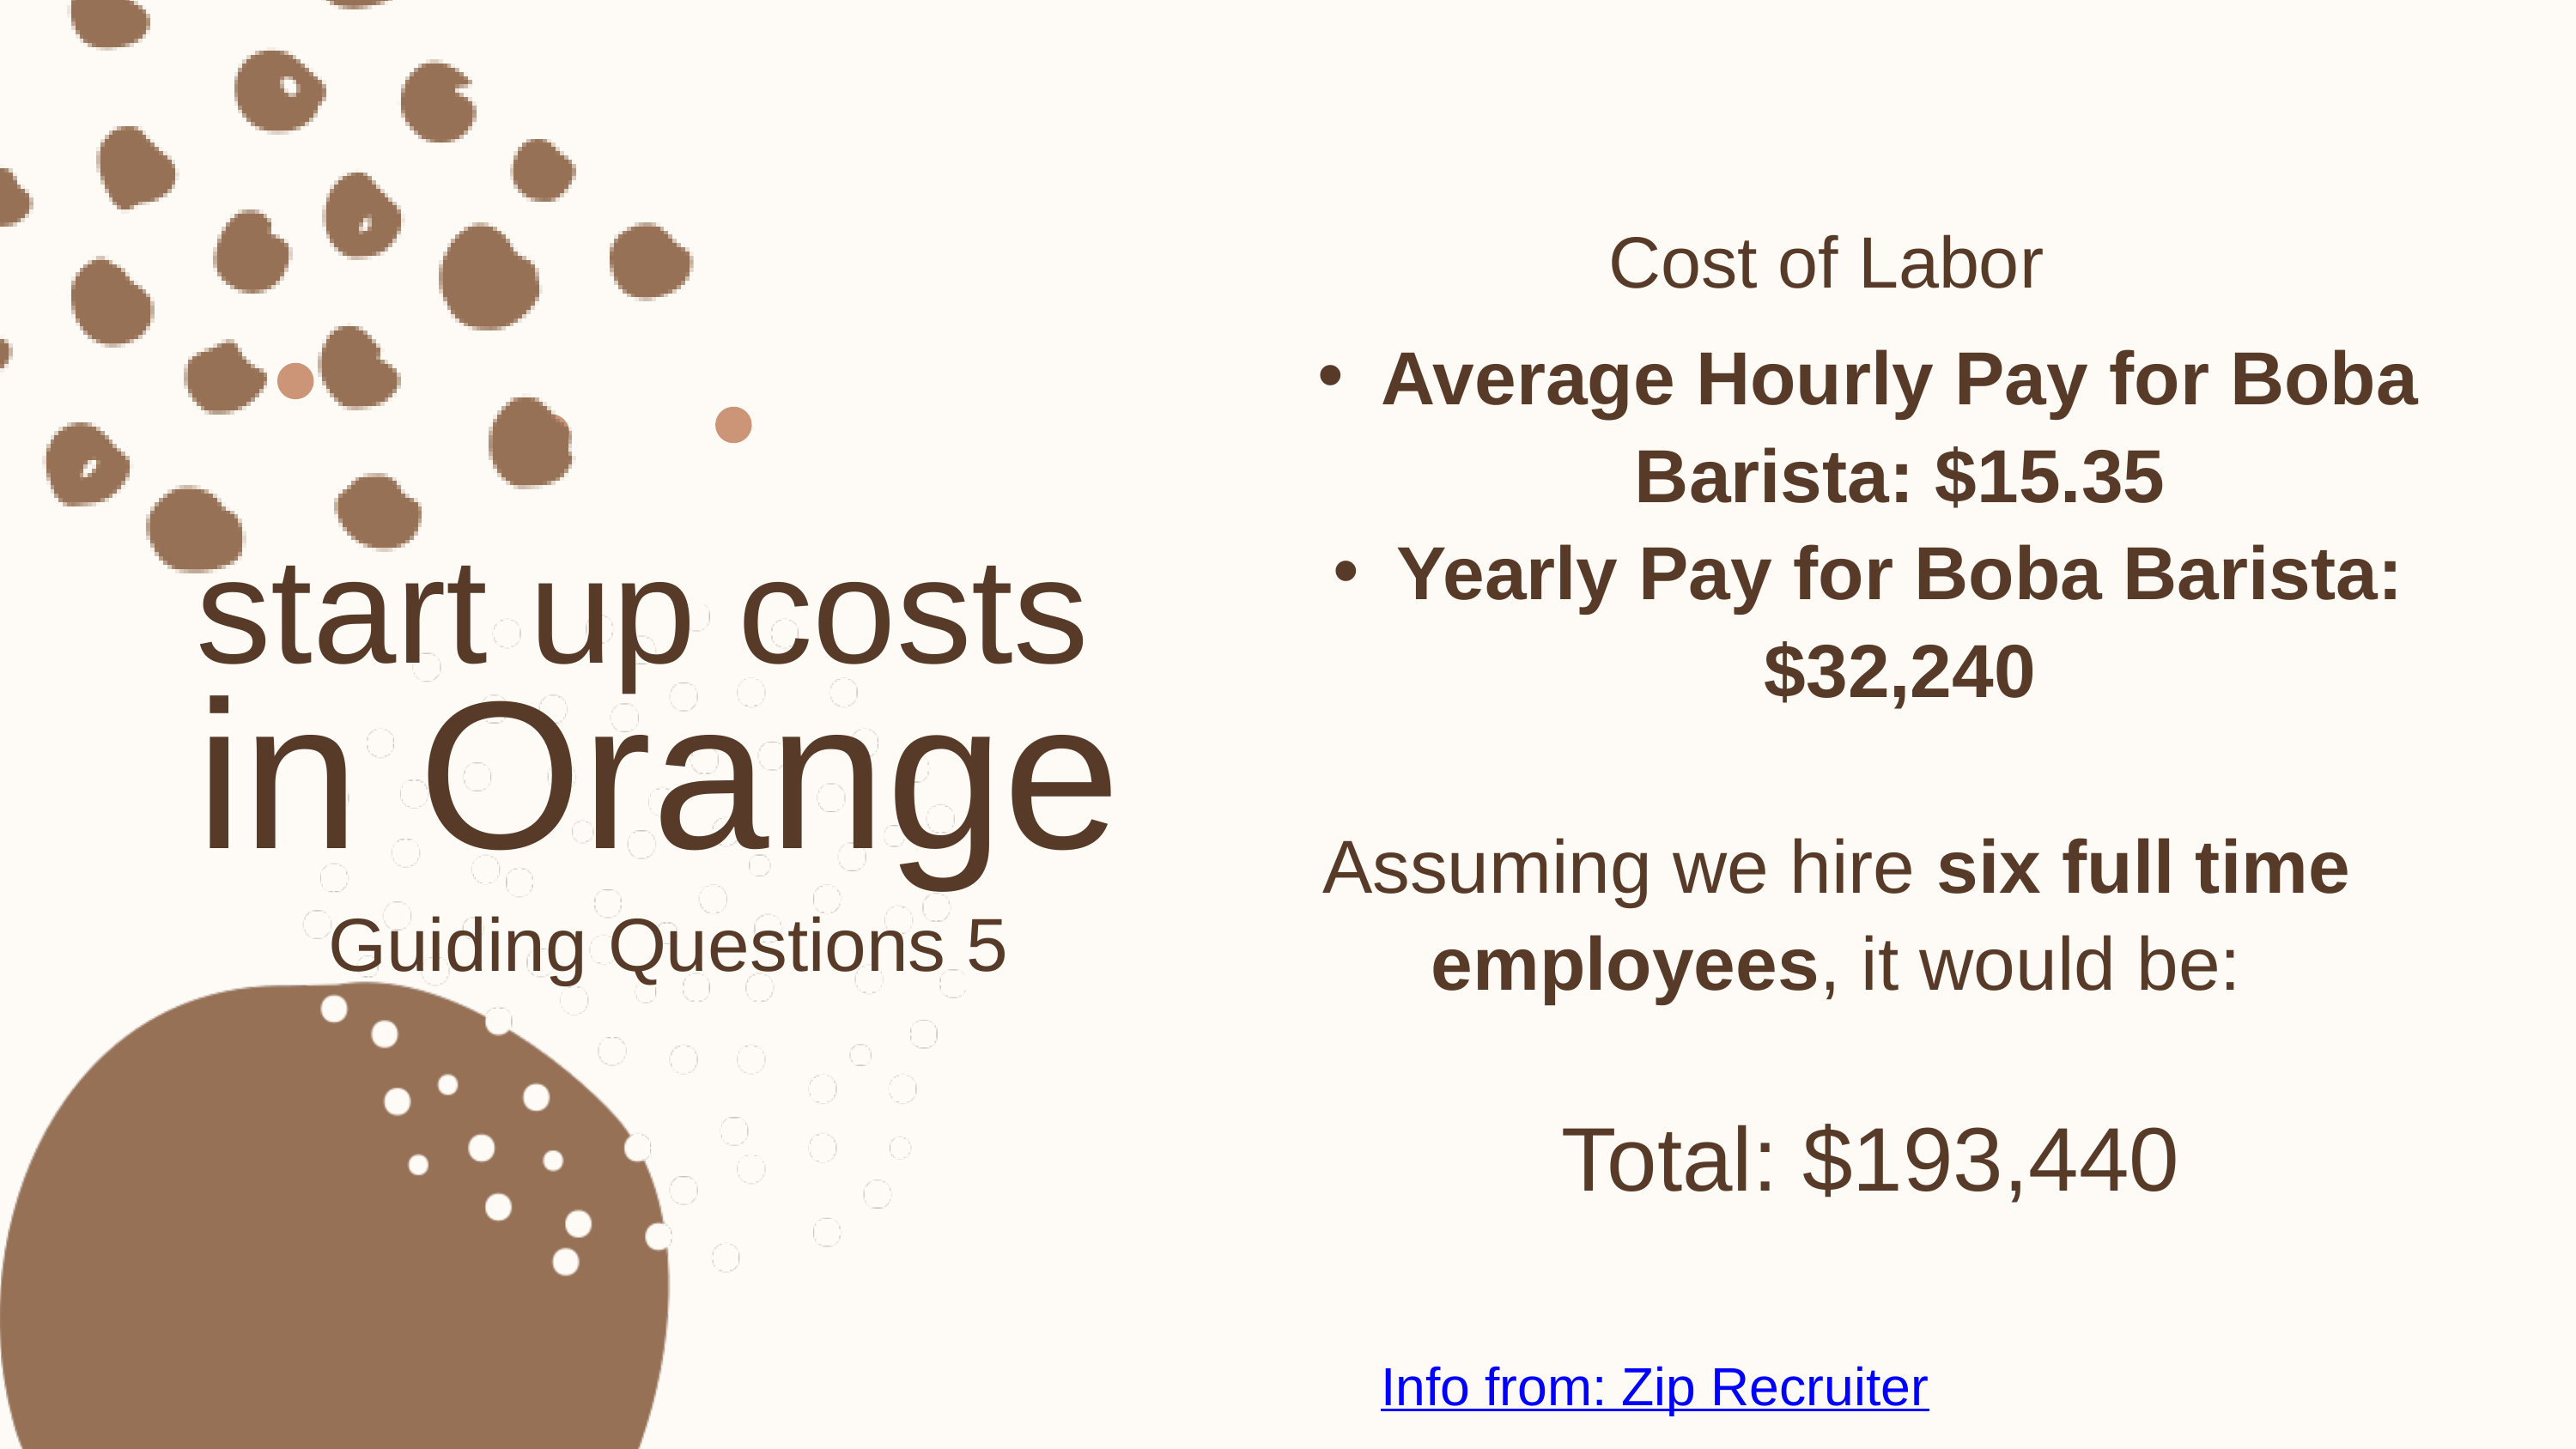

Cost of Labor
Average Hourly Pay for Boba Barista: $15.35
Yearly Pay for Boba Barista: $32,240

Assuming we hire six full time employees, it would be:

start up costs

in Orange
Guiding Questions 5
Total: $193,440
Info from: Zip Recruiter